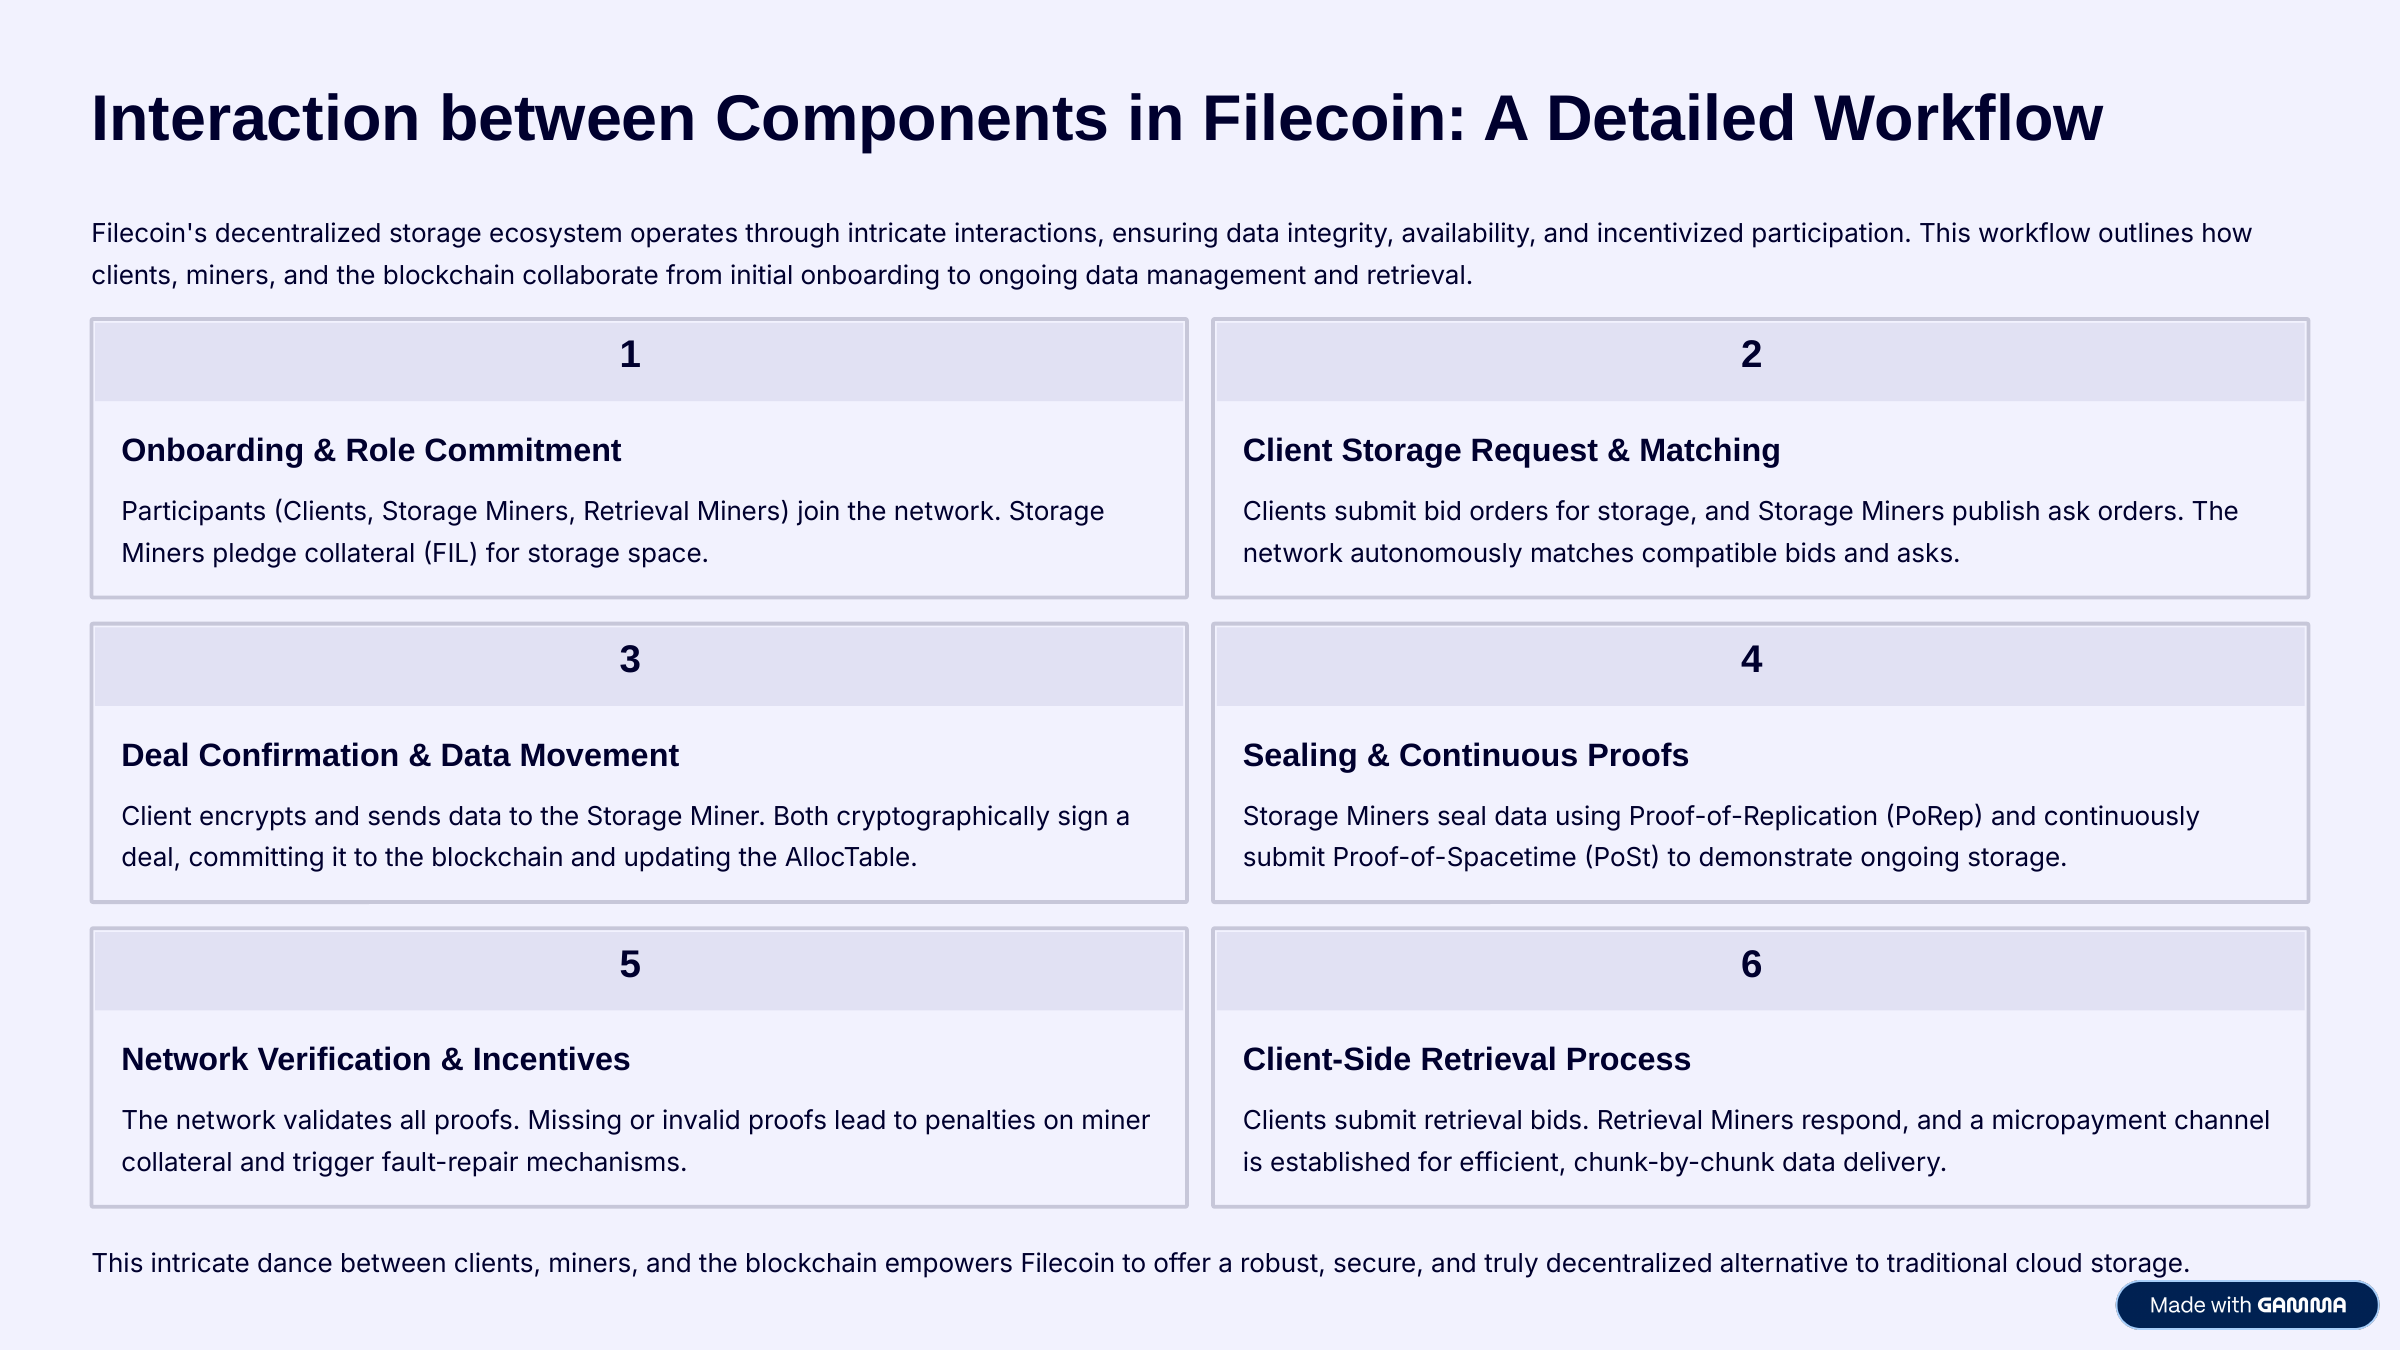

Interaction between Components in Filecoin: A Detailed Workflow
Filecoin's decentralized storage ecosystem operates through intricate interactions, ensuring data integrity, availability, and incentivized participation. This workflow outlines how clients, miners, and the blockchain collaborate from initial onboarding to ongoing data management and retrieval.

1
2
Onboarding & Role Commitment
Client Storage Request & Matching
Participants (Clients, Storage Miners, Retrieval Miners) join the network. Storage Miners pledge collateral (FIL) for storage space.
Clients submit bid orders for storage, and Storage Miners publish ask orders. The network autonomously matches compatible bids and asks.

3
4
Deal Confirmation & Data Movement
Sealing & Continuous Proofs
Client encrypts and sends data to the Storage Miner. Both cryptographically sign a deal, committing it to the blockchain and updating the AllocTable.
Storage Miners seal data using Proof-of-Replication (PoRep) and continuously submit Proof-of-Spacetime (PoSt) to demonstrate ongoing storage.

5
6
Network Verification & Incentives
Client-Side Retrieval Process
The network validates all proofs. Missing or invalid proofs lead to penalties on miner collateral and trigger fault-repair mechanisms.
Clients submit retrieval bids. Retrieval Miners respond, and a micropayment channel is established for efficient, chunk-by-chunk data delivery.
This intricate dance between clients, miners, and the blockchain empowers Filecoin to offer a robust, secure, and truly decentralized alternative to traditional cloud storage.